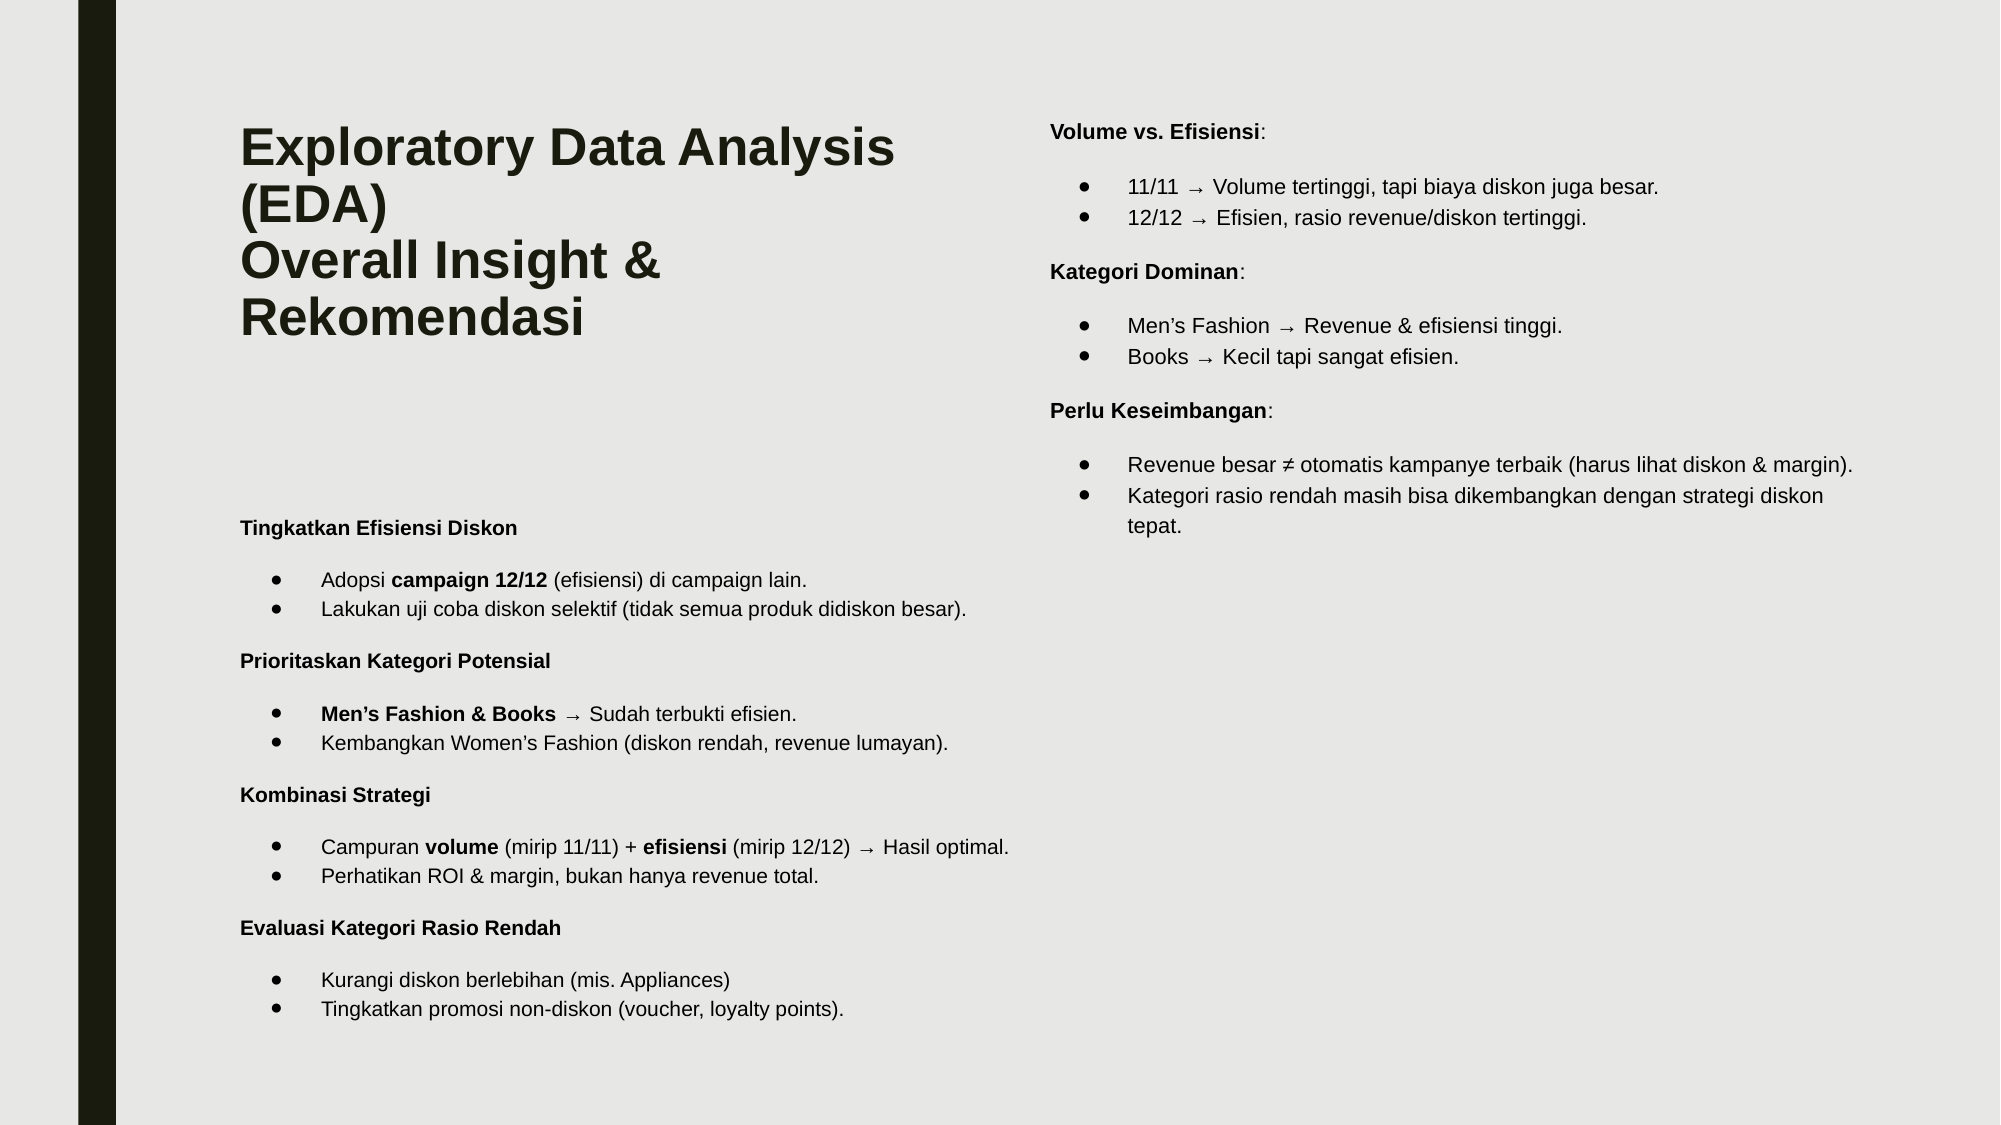

# Exploratory Data Analysis (EDA) Overall Insight & Rekomendasi
Volume vs. Efisiensi:
11/11 → Volume tertinggi, tapi biaya diskon juga besar.
12/12 → Efisien, rasio revenue/diskon tertinggi.
Kategori Dominan:
Men’s Fashion → Revenue & efisiensi tinggi.
Books → Kecil tapi sangat efisien.
Perlu Keseimbangan:
Revenue besar ≠ otomatis kampanye terbaik (harus lihat diskon & margin).
Kategori rasio rendah masih bisa dikembangkan dengan strategi diskon tepat.

Tingkatkan Efisiensi Diskon
Adopsi campaign 12/12 (efisiensi) di campaign lain.
Lakukan uji coba diskon selektif (tidak semua produk didiskon besar).
Prioritaskan Kategori Potensial
Men’s Fashion & Books → Sudah terbukti efisien.
Kembangkan Women’s Fashion (diskon rendah, revenue lumayan).
Kombinasi Strategi
Campuran volume (mirip 11/11) + efisiensi (mirip 12/12) → Hasil optimal.
Perhatikan ROI & margin, bukan hanya revenue total.
Evaluasi Kategori Rasio Rendah
Kurangi diskon berlebihan (mis. Appliances)
Tingkatkan promosi non-diskon (voucher, loyalty points).